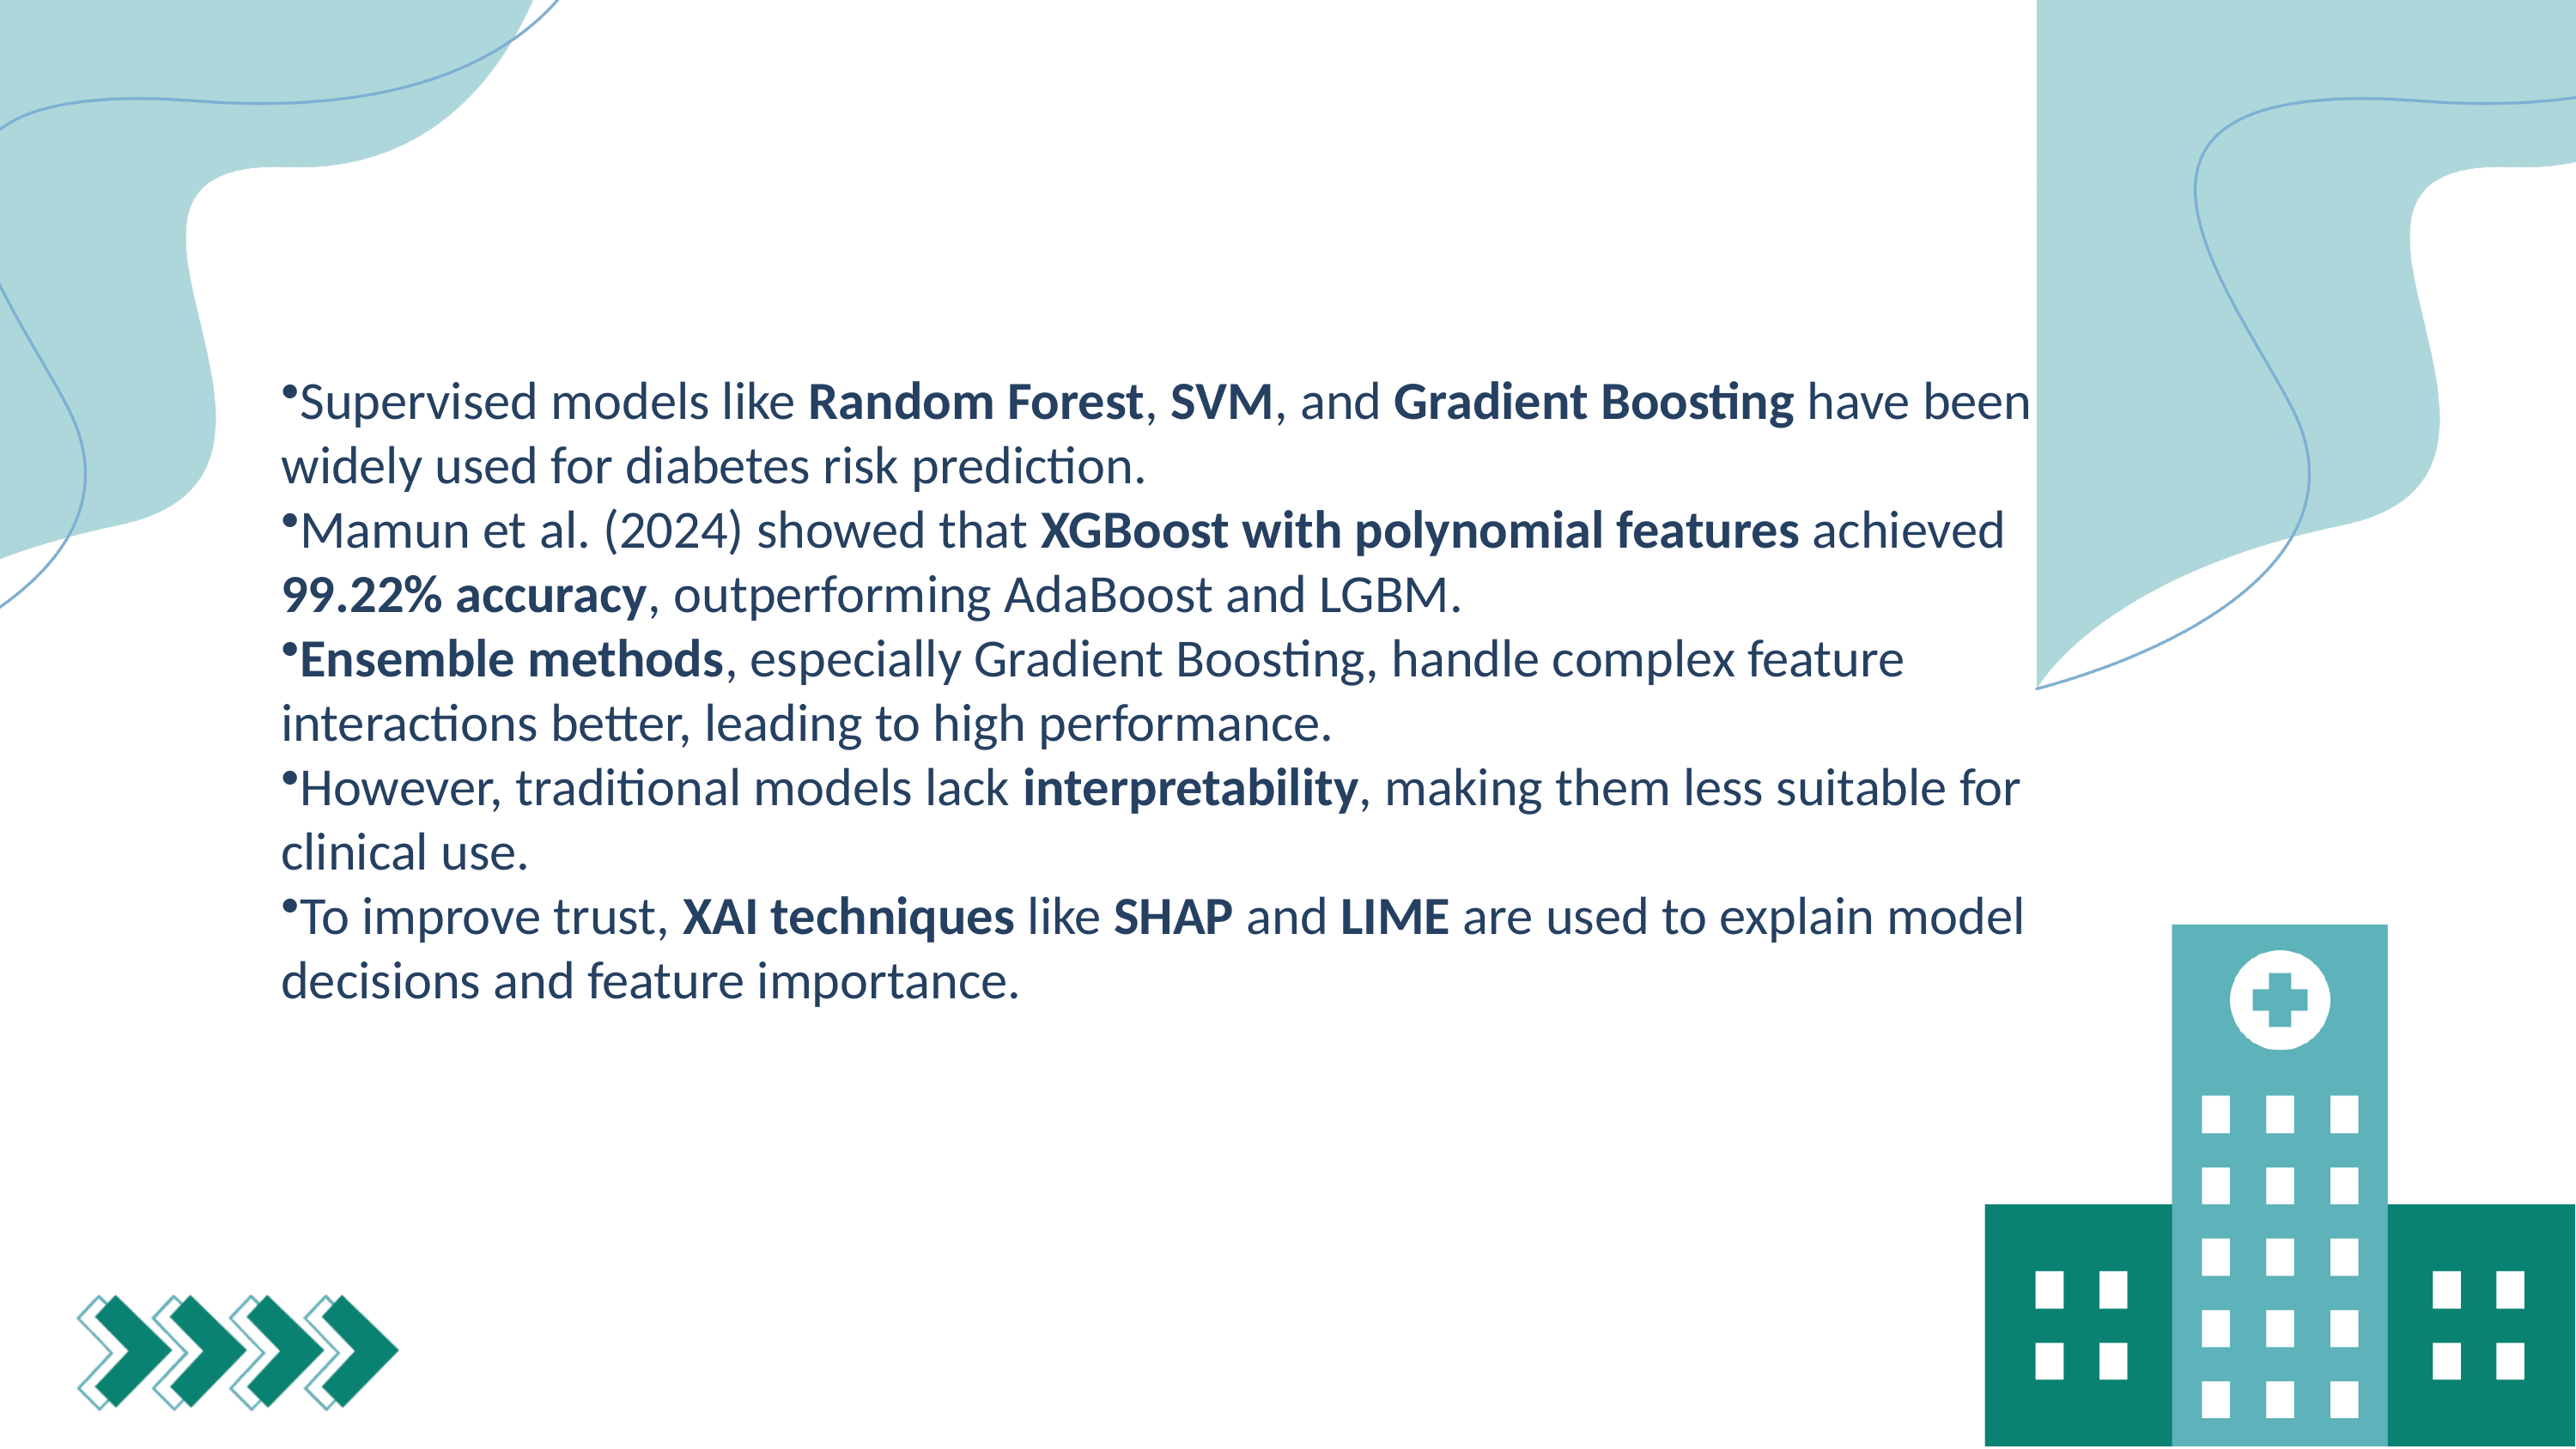

Supervised models like Random Forest, SVM, and Gradient Boosting have been widely used for diabetes risk prediction.
Mamun et al. (2024) showed that XGBoost with polynomial features achieved 99.22% accuracy, outperforming AdaBoost and LGBM.
Ensemble methods, especially Gradient Boosting, handle complex feature interactions better, leading to high performance.
However, traditional models lack interpretability, making them less suitable for clinical use.
To improve trust, XAI techniques like SHAP and LIME are used to explain model decisions and feature importance.